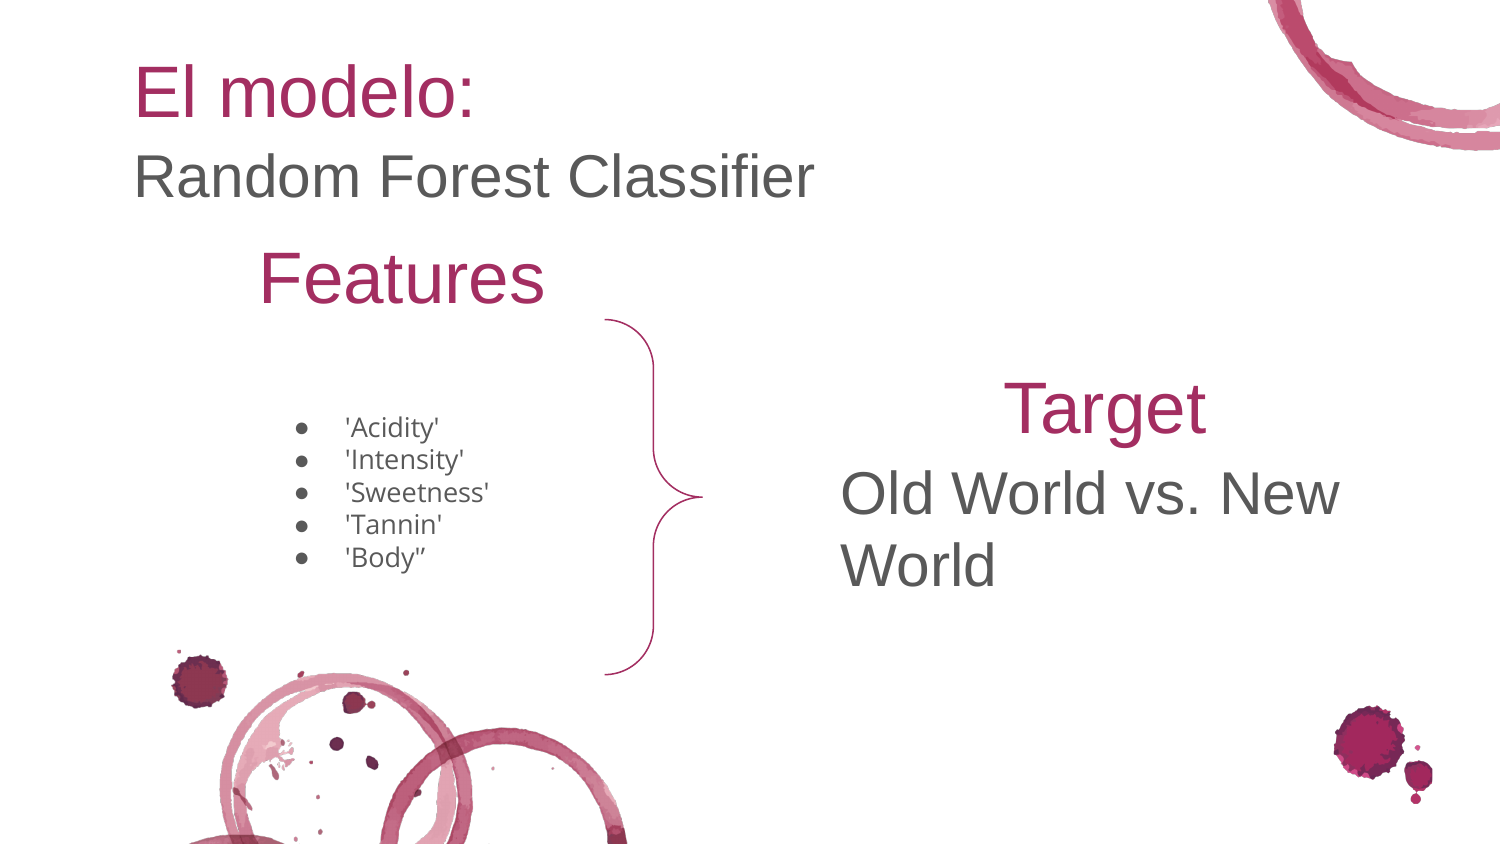

# El modelo:
Random Forest Classifier
Features

'Acidity'
'Intensity'
'Sweetness'
'Tannin'
'Body'’
Target
Old World vs. New World